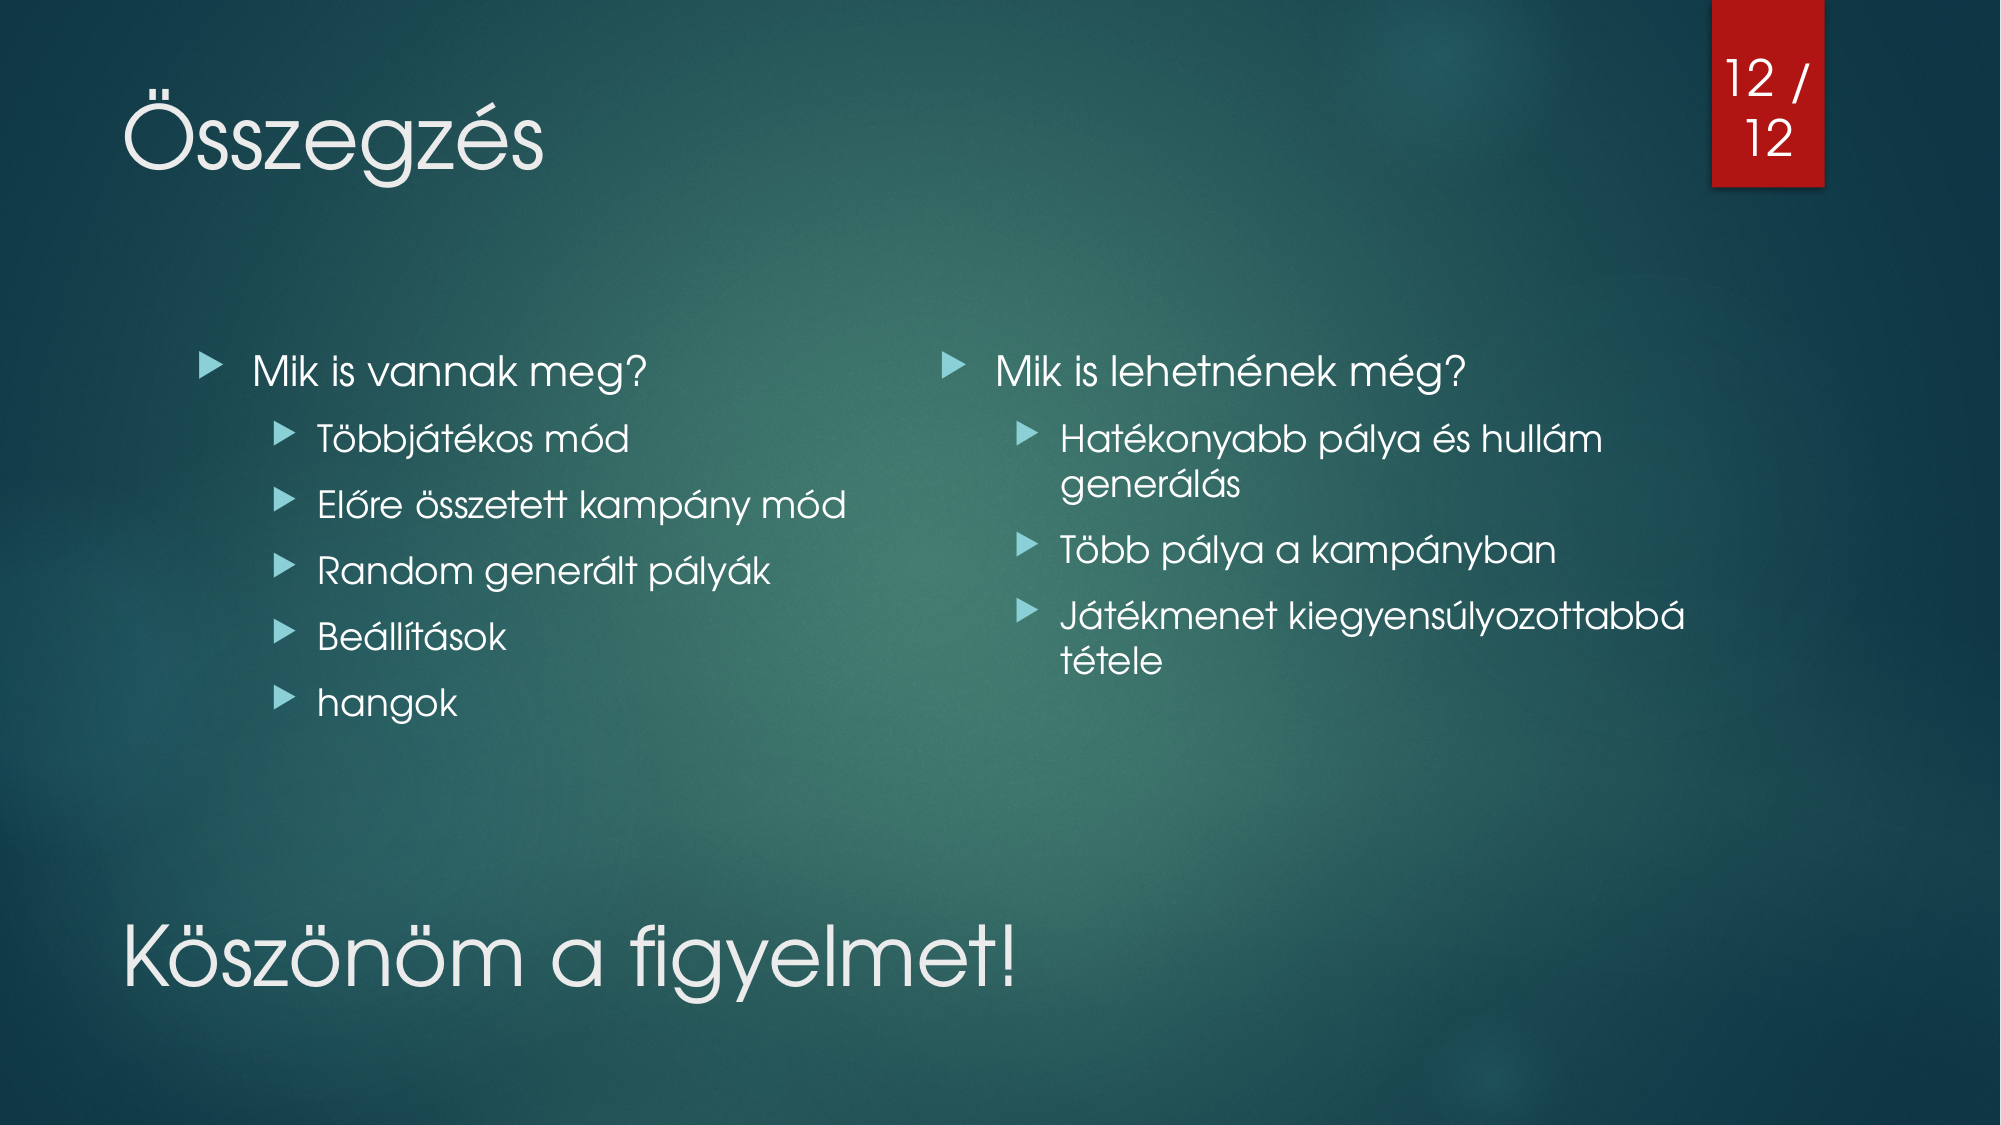

12 /12
# Összegzés
Mik is lehetnének még?
Hatékonyabb pálya és hullám generálás
Több pálya a kampányban
Játékmenet kiegyensúlyozottabbá tétele
Mik is vannak meg?
Többjátékos mód
Előre összetett kampány mód
Random generált pályák
Beállítások
hangok
Köszönöm a figyelmet!